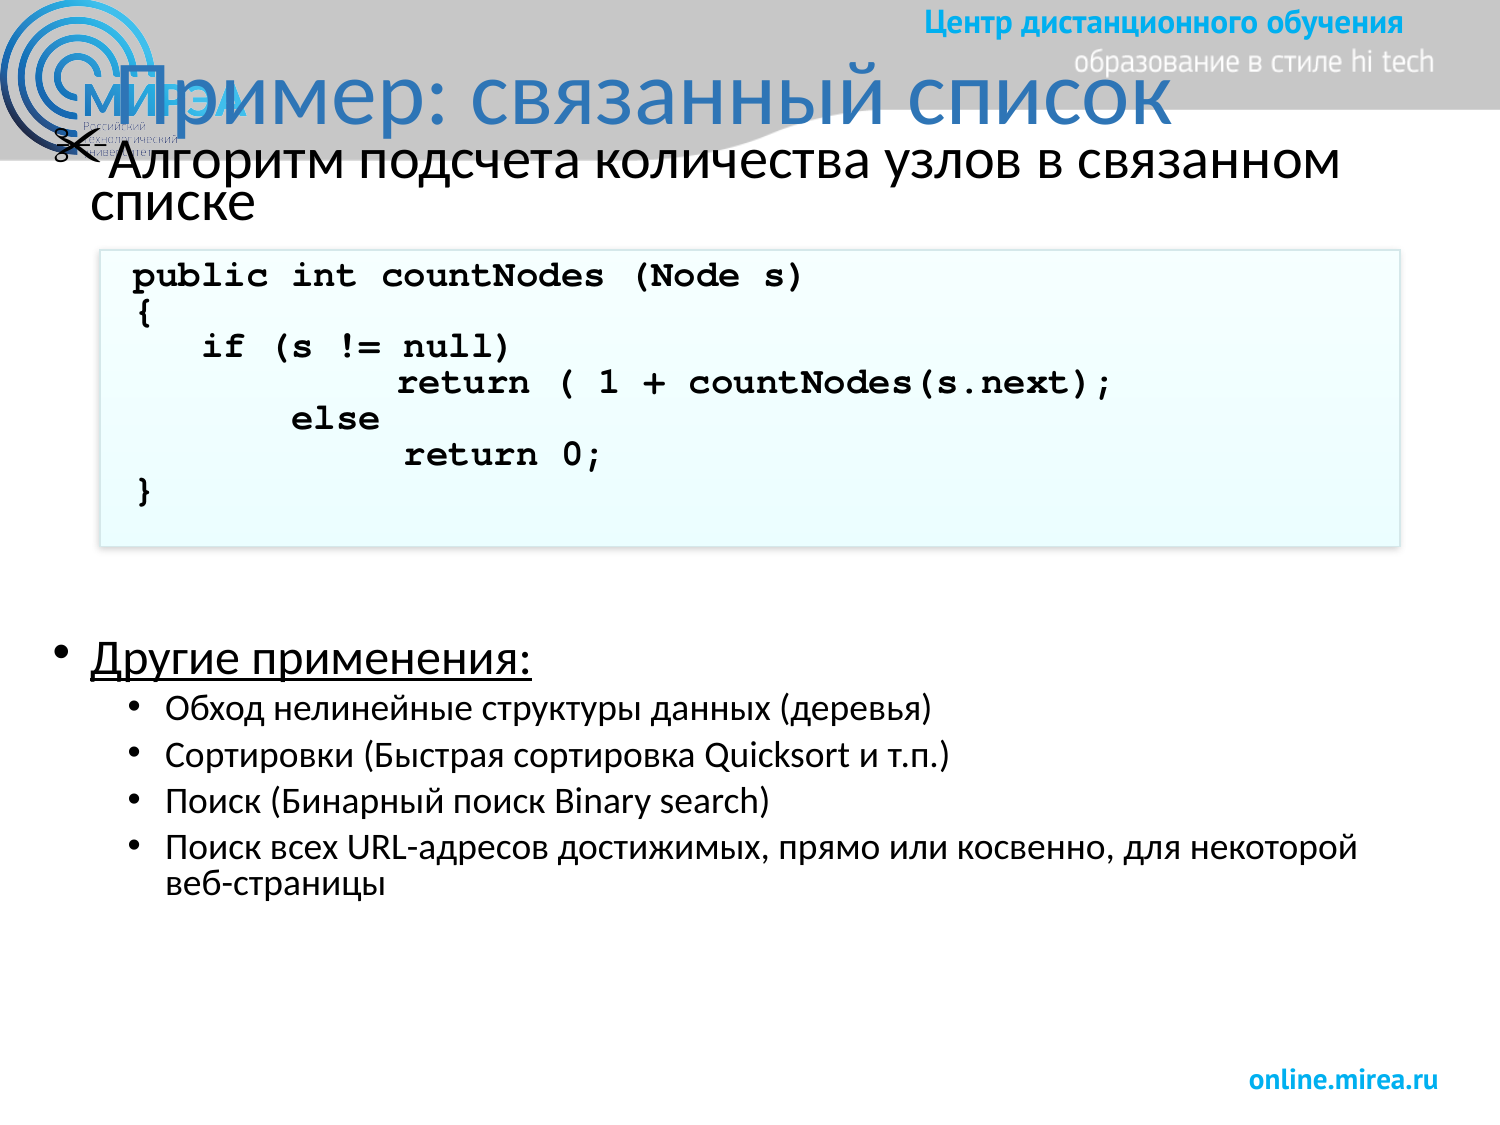

# Пример: связанный список
Алгоритм подсчета количества узлов в связанном списке

Другие применения:
Обход нелинейные структуры данных (деревья)
Сортировки (Быстрая сортировка Quicksort и т.п.)
Поиск (Бинарный поиск Binary search)
Поиск всех URL-адресов достижимых, прямо или косвенно, для некоторой  веб-страницы

public int countNodes (Node s)
{
   if (s != null)
	     return ( 1 + countNodes(s.next);
       else
            return 0;
}